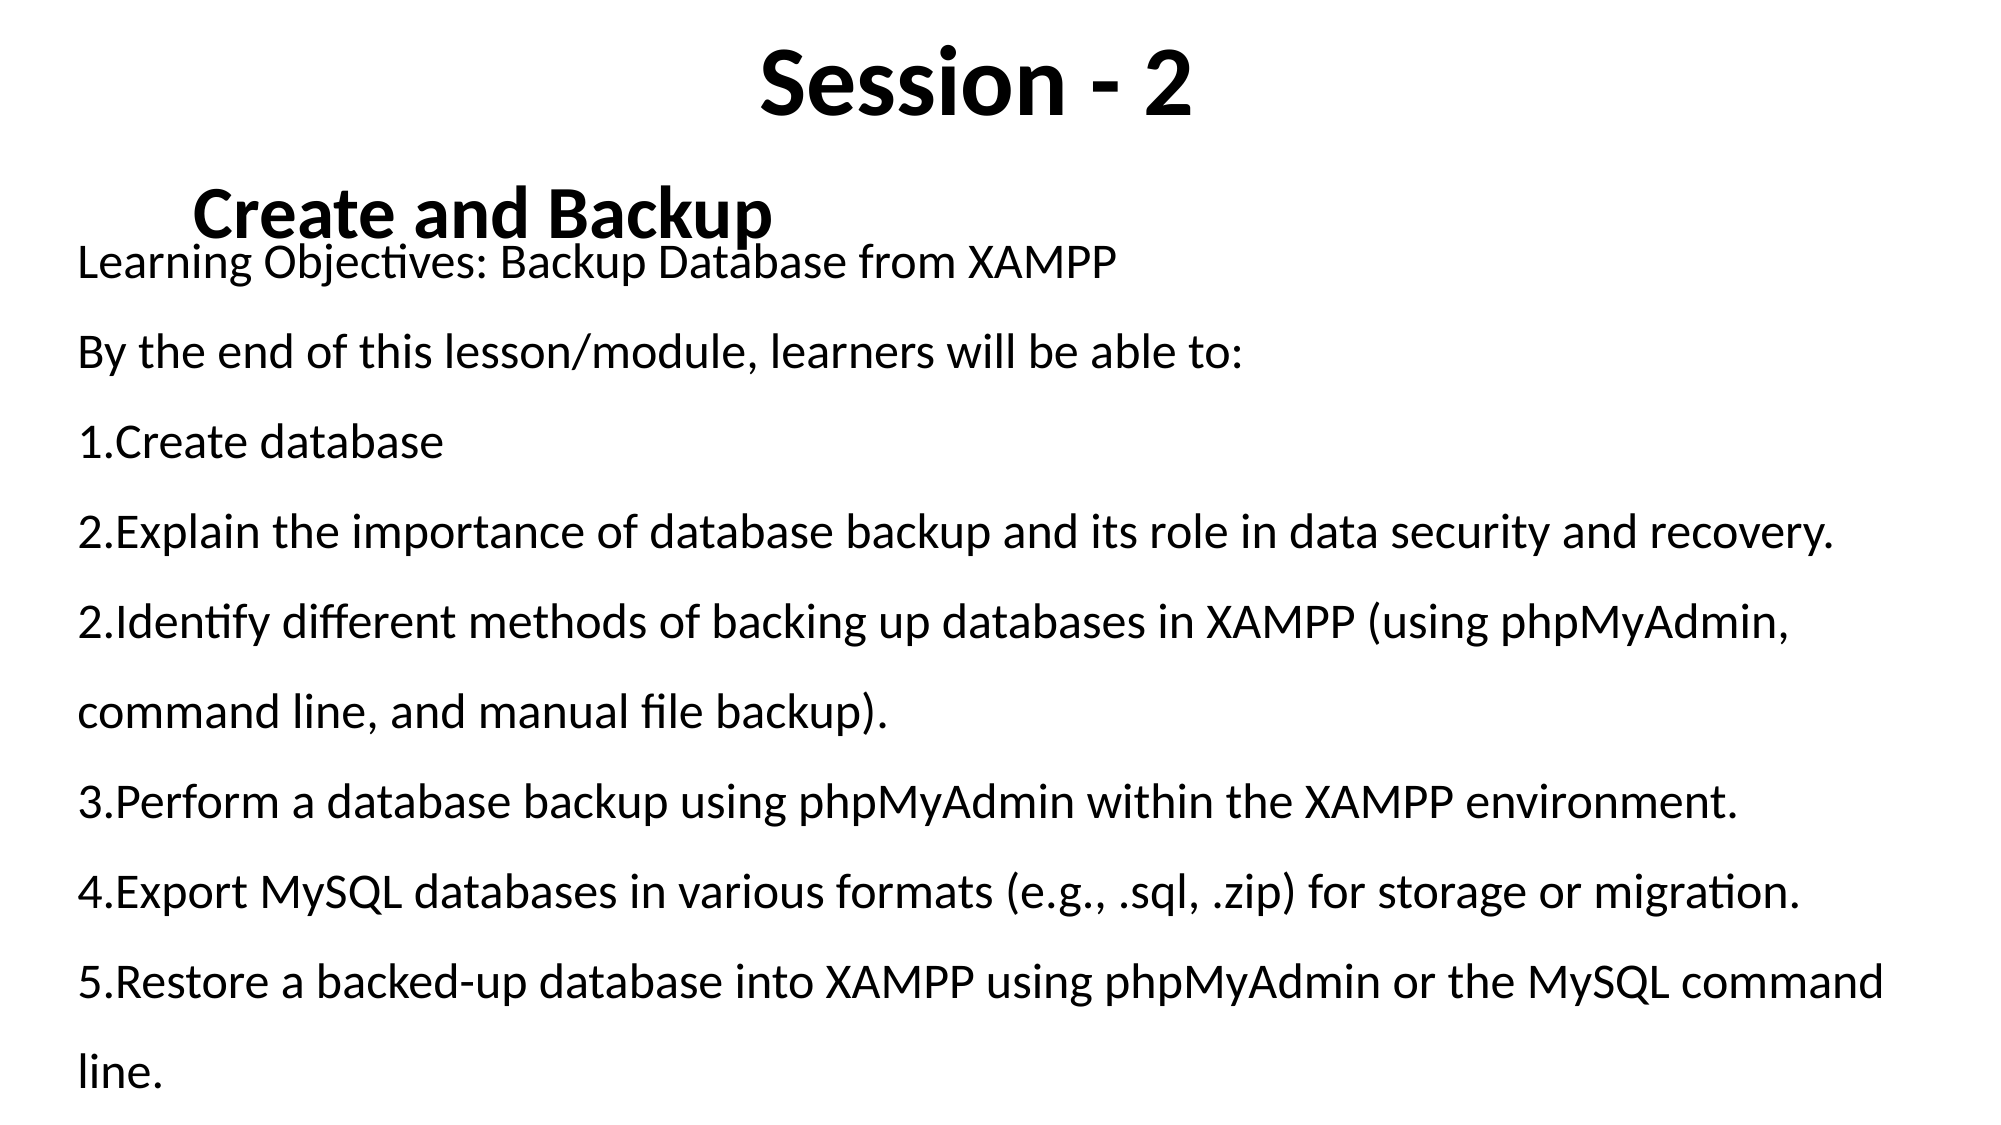

Session - 2
Create and Backup
Learning Objectives: Backup Database from XAMPP
By the end of this lesson/module, learners will be able to:
Create database
Explain the importance of database backup and its role in data security and recovery.
Identify different methods of backing up databases in XAMPP (using phpMyAdmin, command line, and manual file backup).
Perform a database backup using phpMyAdmin within the XAMPP environment.
Export MySQL databases in various formats (e.g., .sql, .zip) for storage or migration.
Restore a backed-up database into XAMPP using phpMyAdmin or the MySQL command line.